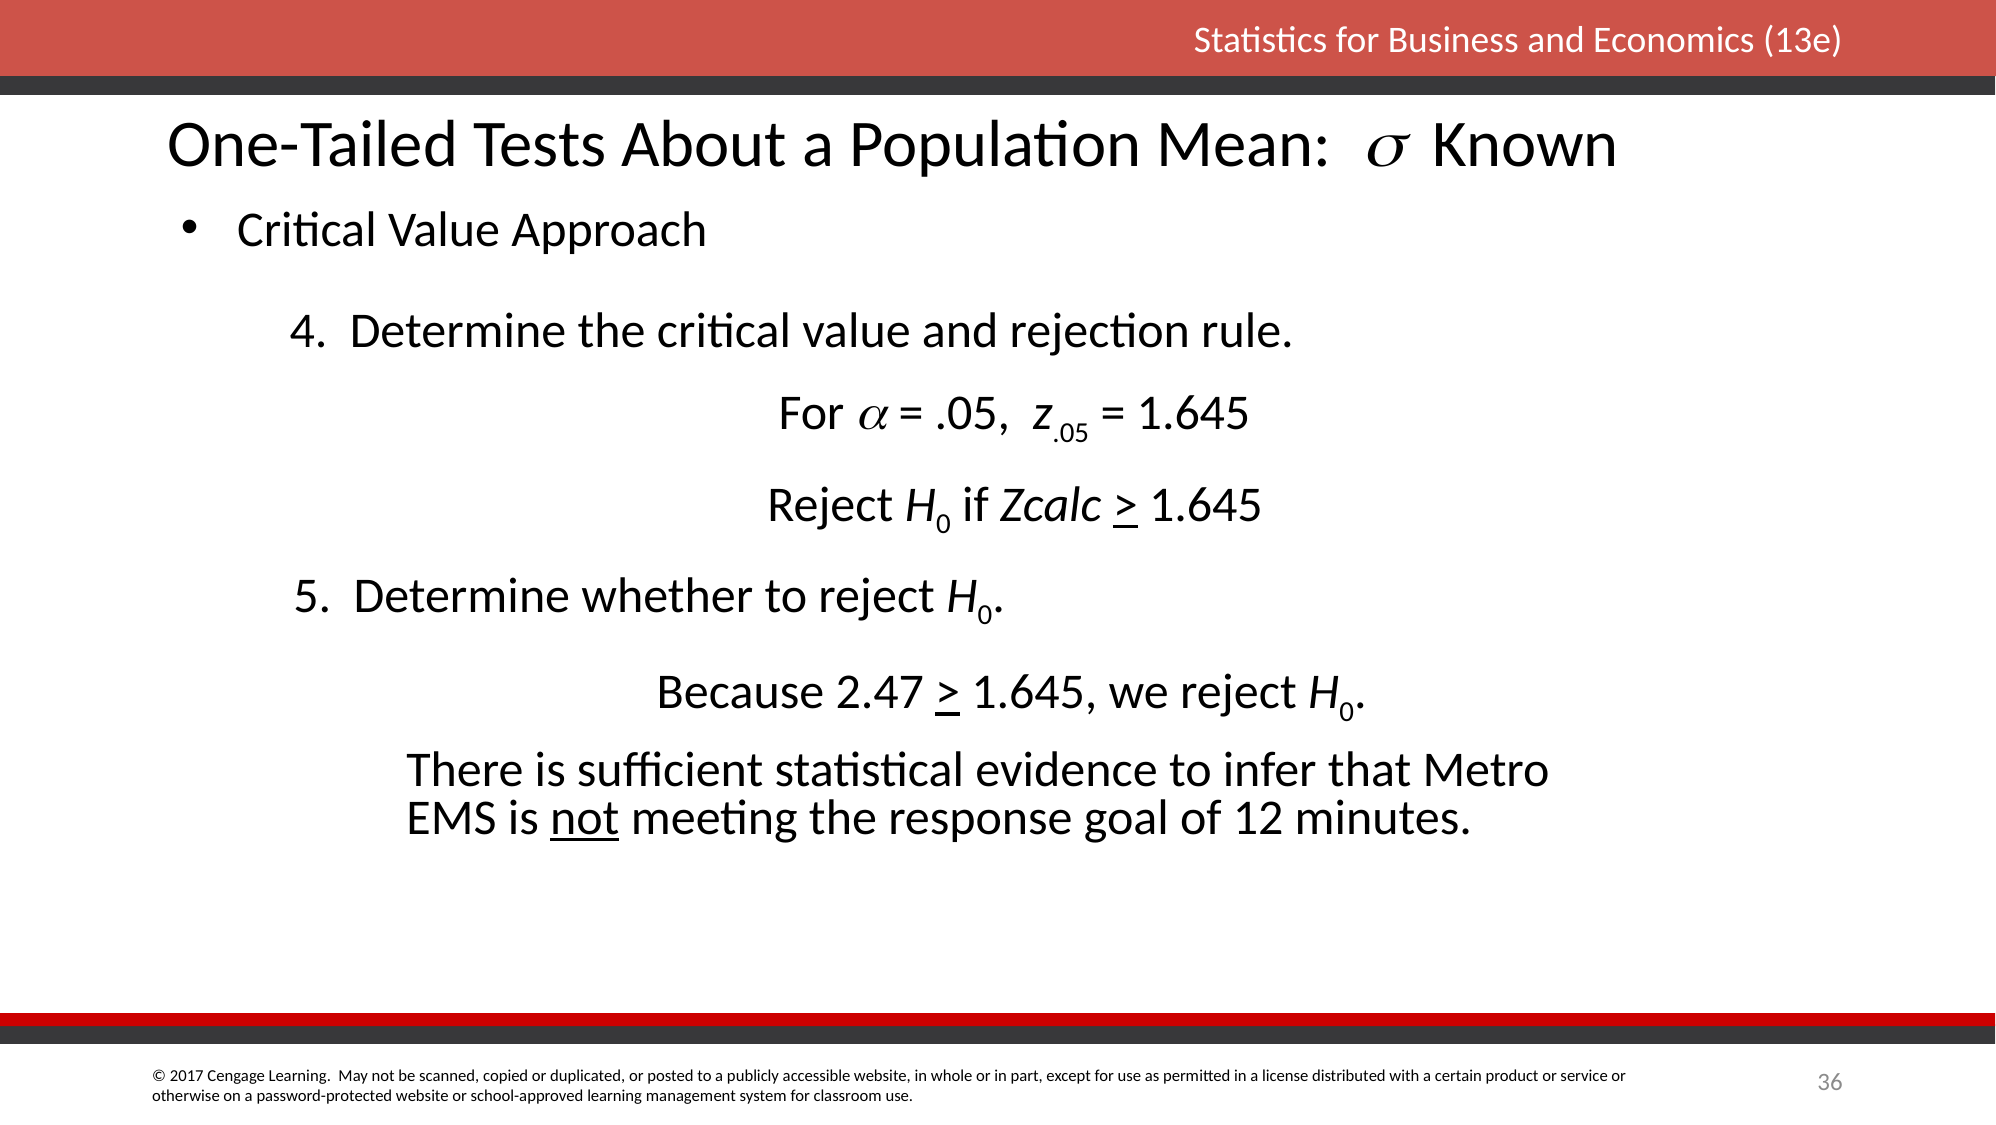

One-Tailed Tests About a Population Mean:  σ  Known
Critical Value Approach
4.  Determine the critical value and rejection rule.
For α = .05,  z.05 = 1.645
Reject H0 if Zcalc > 1.645
5.  Determine whether to reject H0.
Because 2.47 > 1.645, we reject H0.
There is sufficient statistical evidence to infer that Metro EMS is not meeting the response goal of 12 minutes.
36